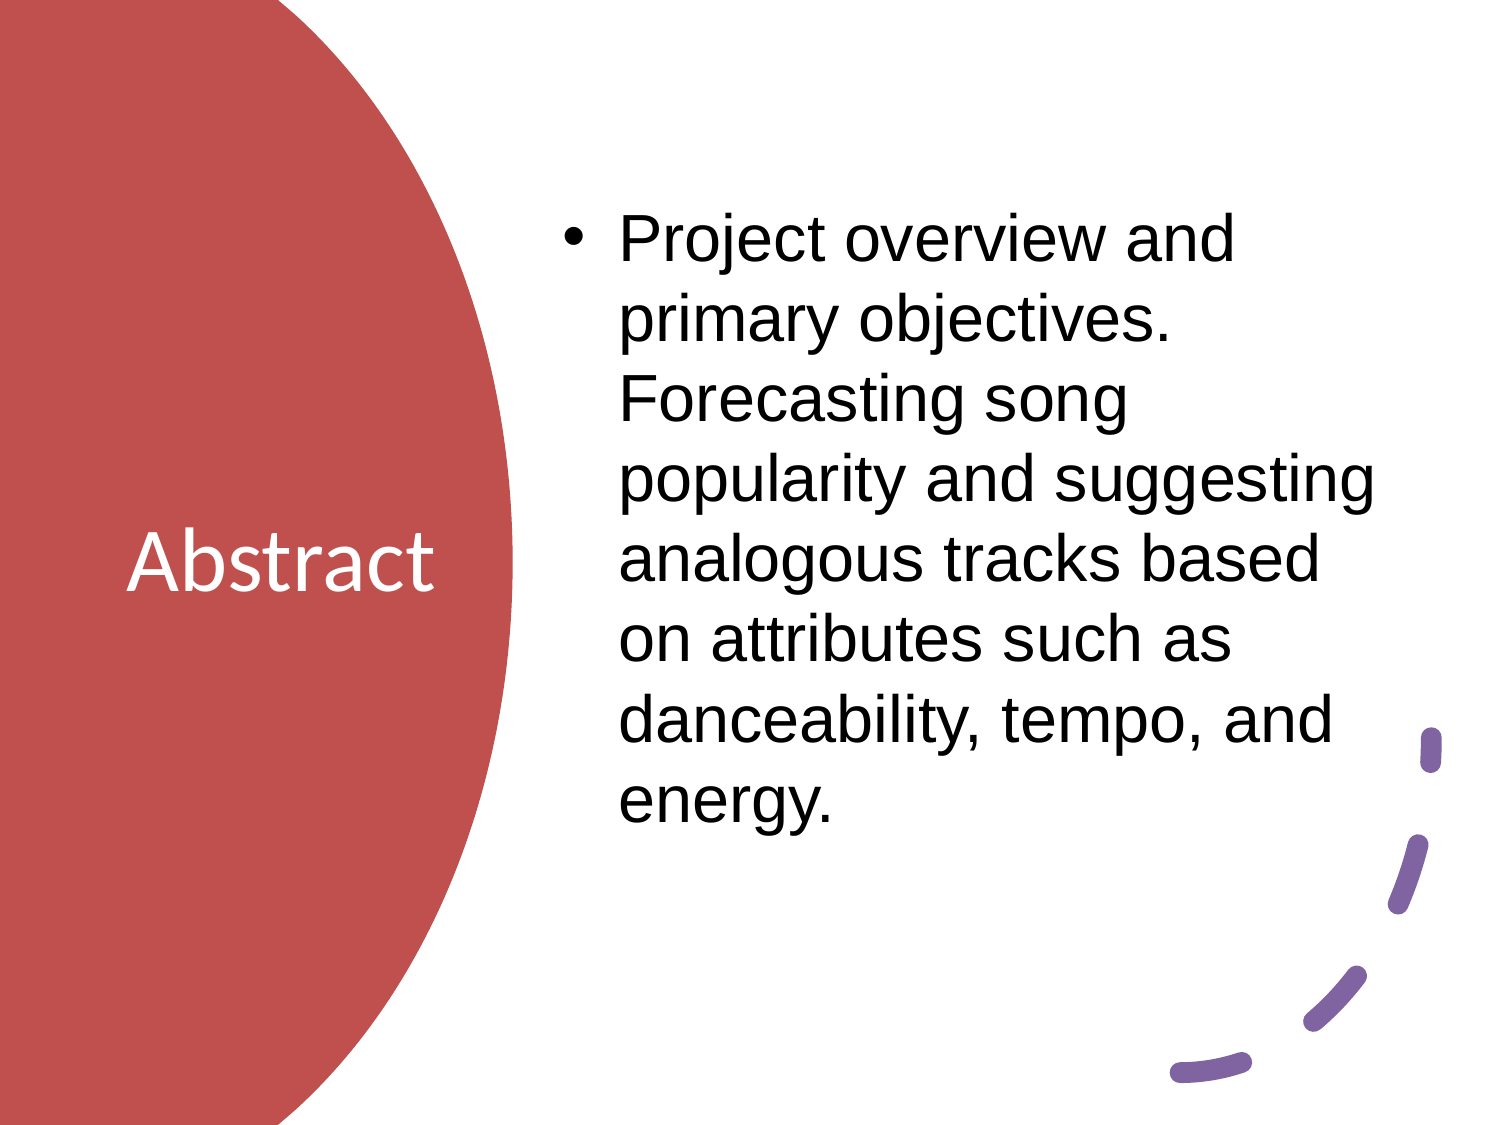

Project overview and primary objectives. Forecasting song popularity and suggesting analogous tracks based on attributes such as danceability, tempo, and energy.
# Abstract